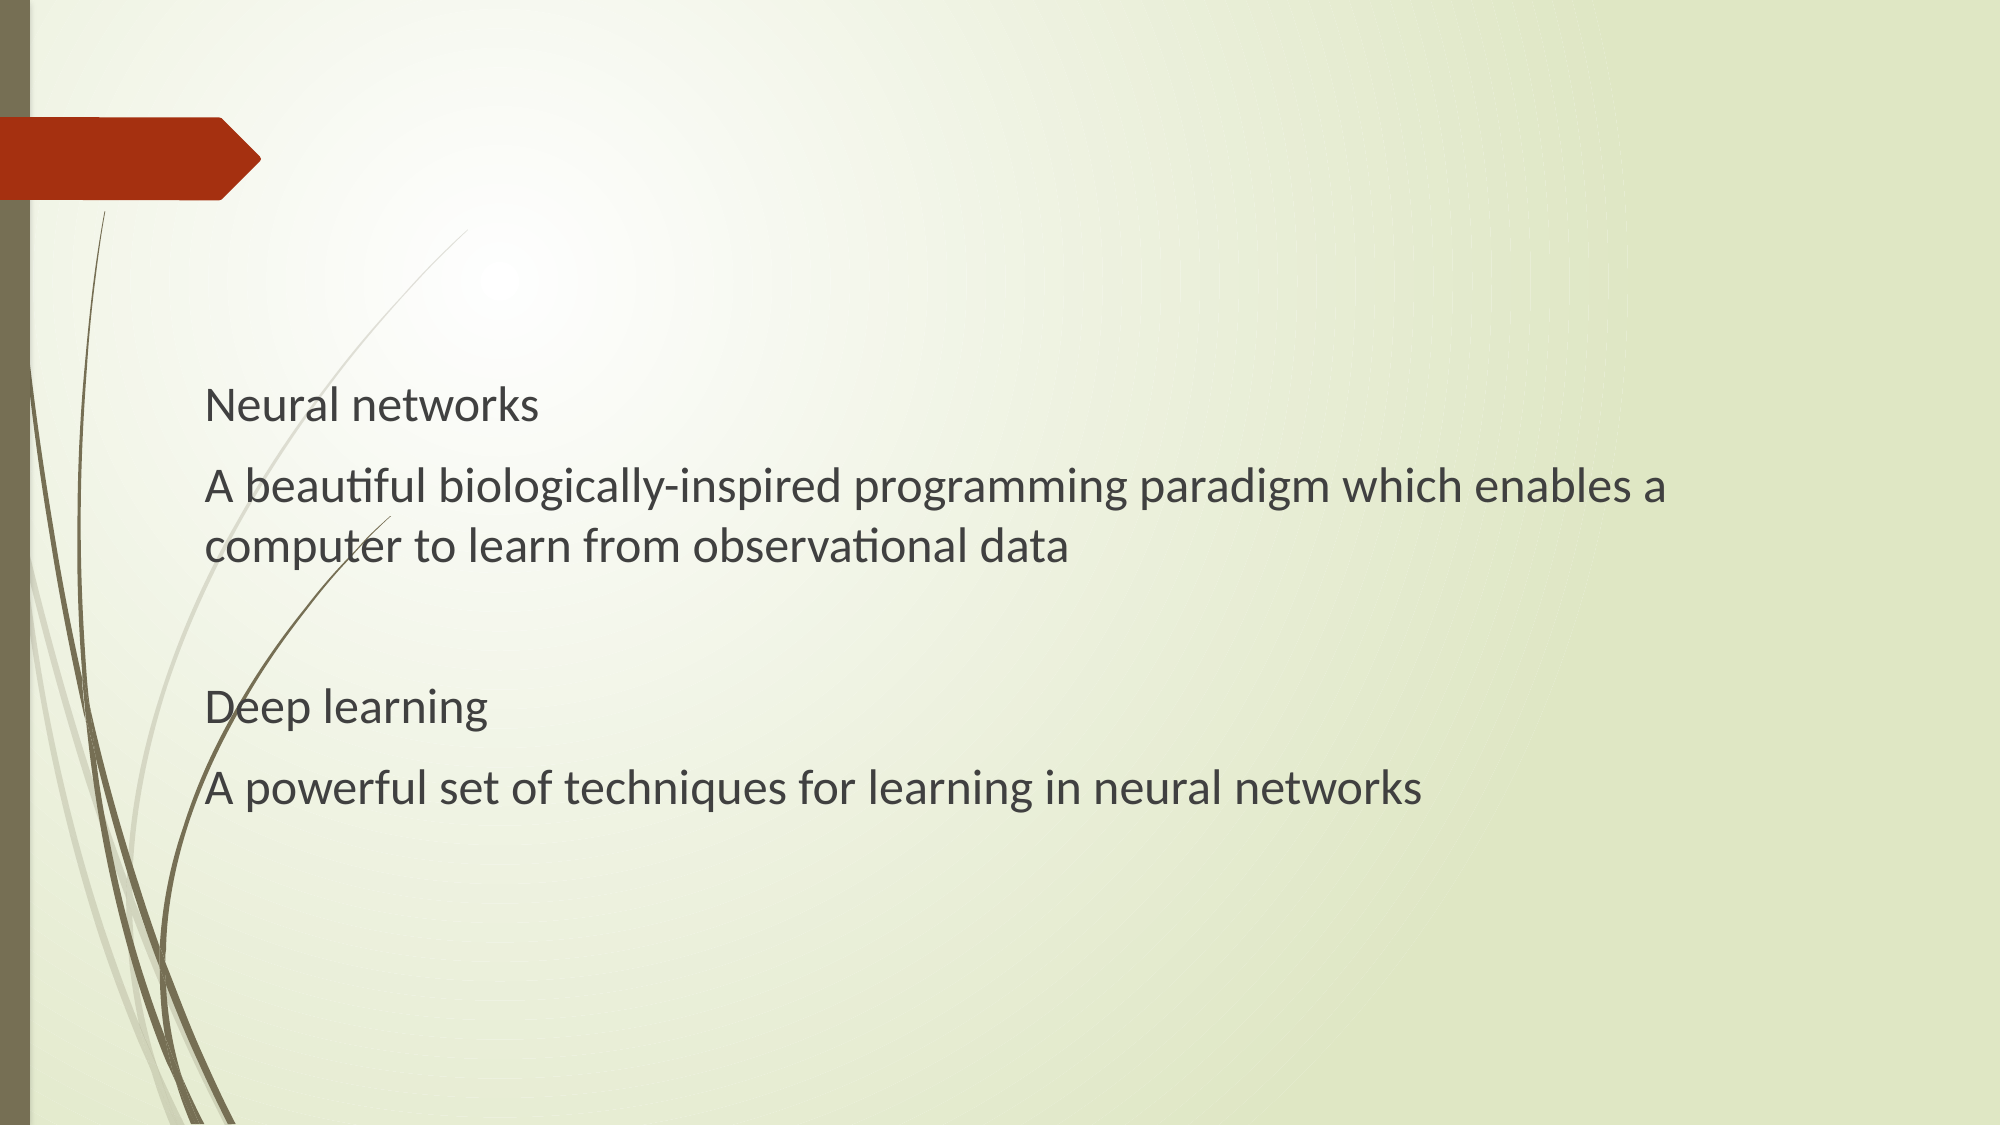

#
Neural networks
A beautiful biologically-inspired programming paradigm which enables a computer to learn from observational data

Deep learning
A powerful set of techniques for learning in neural networks